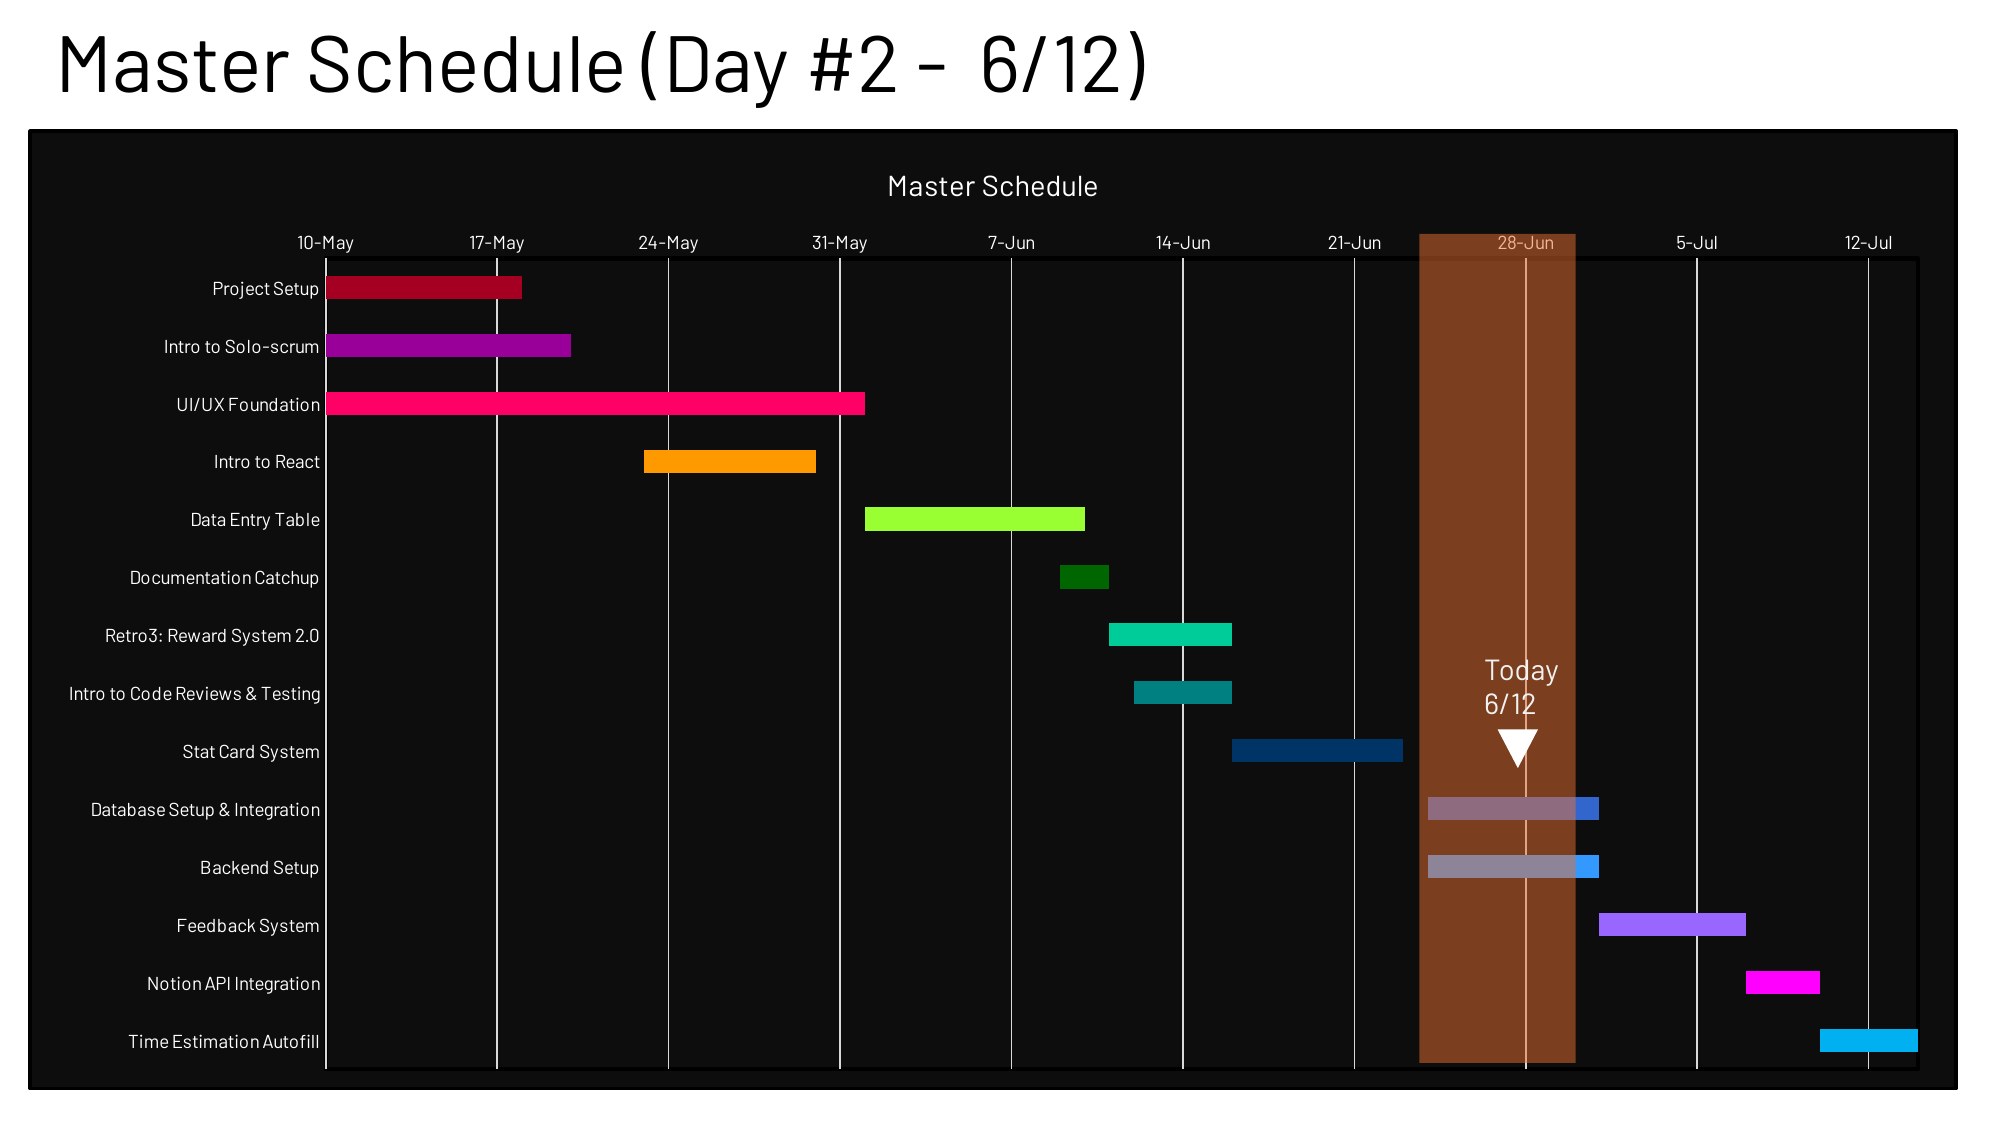

# Master Schedule (Day #2 -  6/12)

### Chart: Master Schedule

| Category | Start Date | Duration | Sprint |
|---|---|---|---|
| Project Setup | 45787.0 | 8.0 | 0.0 |
| Intro to Solo-scrum | 45787.0 | 10.0 | 0.0 |
| UI/UX Foundation | 45787.0 | 22.0 | 0.0 |
| Intro to React | 45800.0 | 7.0 | 0.0 |
| Data Entry Table | 45809.0 | 9.0 | 0.0 |
| Documentation Catchup | 45817.0 | 2.0 | None |
| Retro3: Reward System 2.0 | 45819.0 | 5.0 | None |
| Intro to Code Reviews & Testing | 45820.0 | 4.0 | None |
| Stat Card System | 45824.0 | 7.0 | None |
| Database Setup & Integration | 45832.0 | 7.0 | None |
| Backend Setup | 45832.0 | 7.0 | None |
| Feedback System | 45839.0 | 6.0 | None |
| Notion API Integration | 45845.0 | 3.0 | None |
| Time Estimation Autofill | 45848.0 | 4.0 | None |
Today 6/12